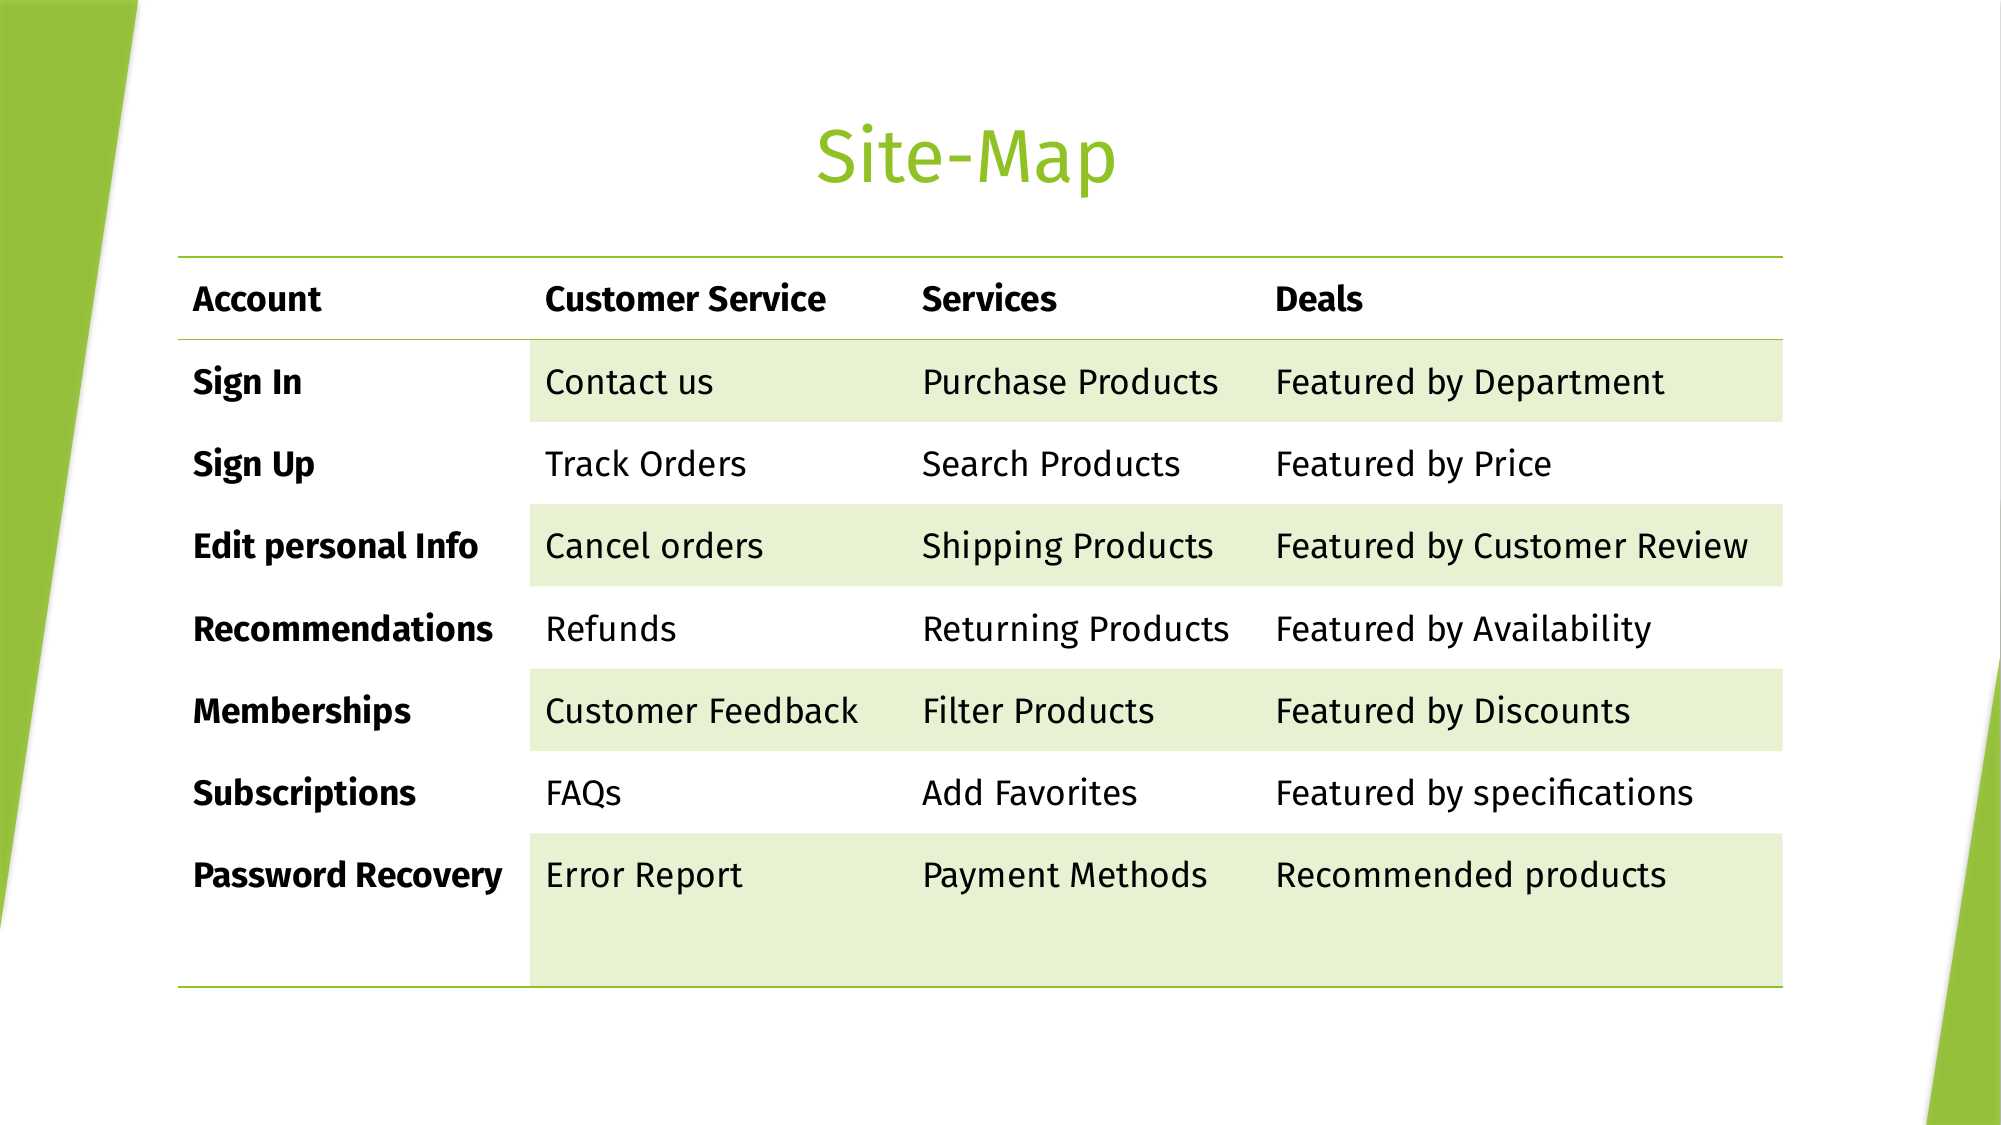

# Site-Map
| Account | Customer Service | Services | Deals |
| --- | --- | --- | --- |
| Sign In | Contact us | Purchase Products | Featured by Department |
| Sign Up | Track Orders | Search Products | Featured by Price |
| Edit personal Info | Cancel orders | Shipping Products | Featured by Customer Review |
| Recommendations | Refunds | Returning Products | Featured by Availability |
| Memberships | Customer Feedback | Filter Products | Featured by Discounts |
| Subscriptions | FAQs | Add Favorites | Featured by specifications |
| Password Recovery | Error Report | Payment Methods | Recommended products |